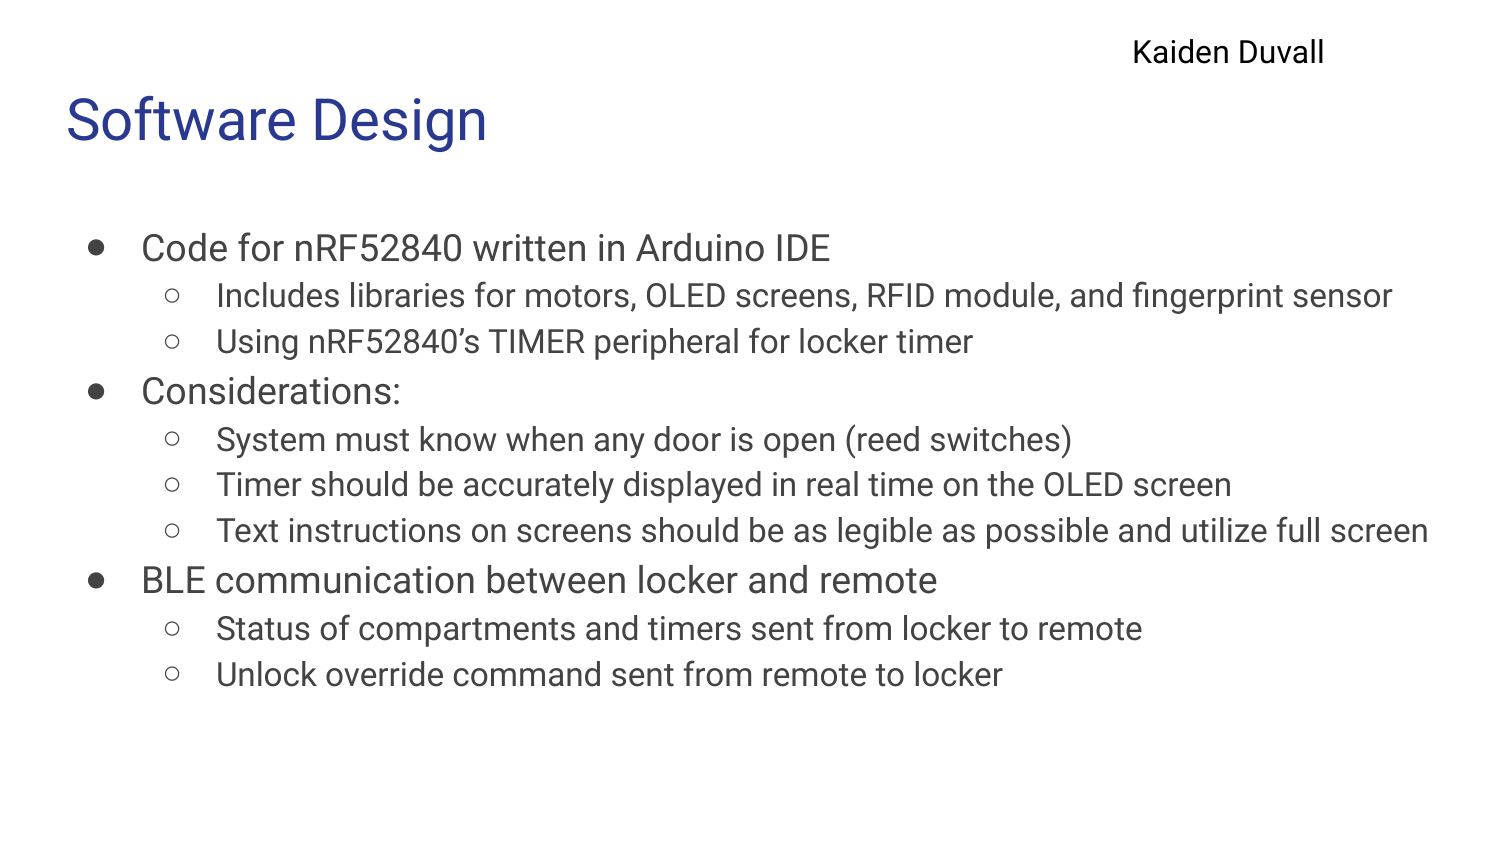

Kaiden Duvall

# Software Design
Code for nRF52840 written in Arduino IDE
Includes libraries for motors, OLED screens, RFID module, and fingerprint sensor
Using nRF52840’s TIMER peripheral for locker timer
Considerations:
System must know when any door is open (reed switches)
Timer should be accurately displayed in real time on the OLED screen
Text instructions on screens should be as legible as possible and utilize full screen
BLE communication between locker and remote
Status of compartments and timers sent from locker to remote
Unlock override command sent from remote to locker